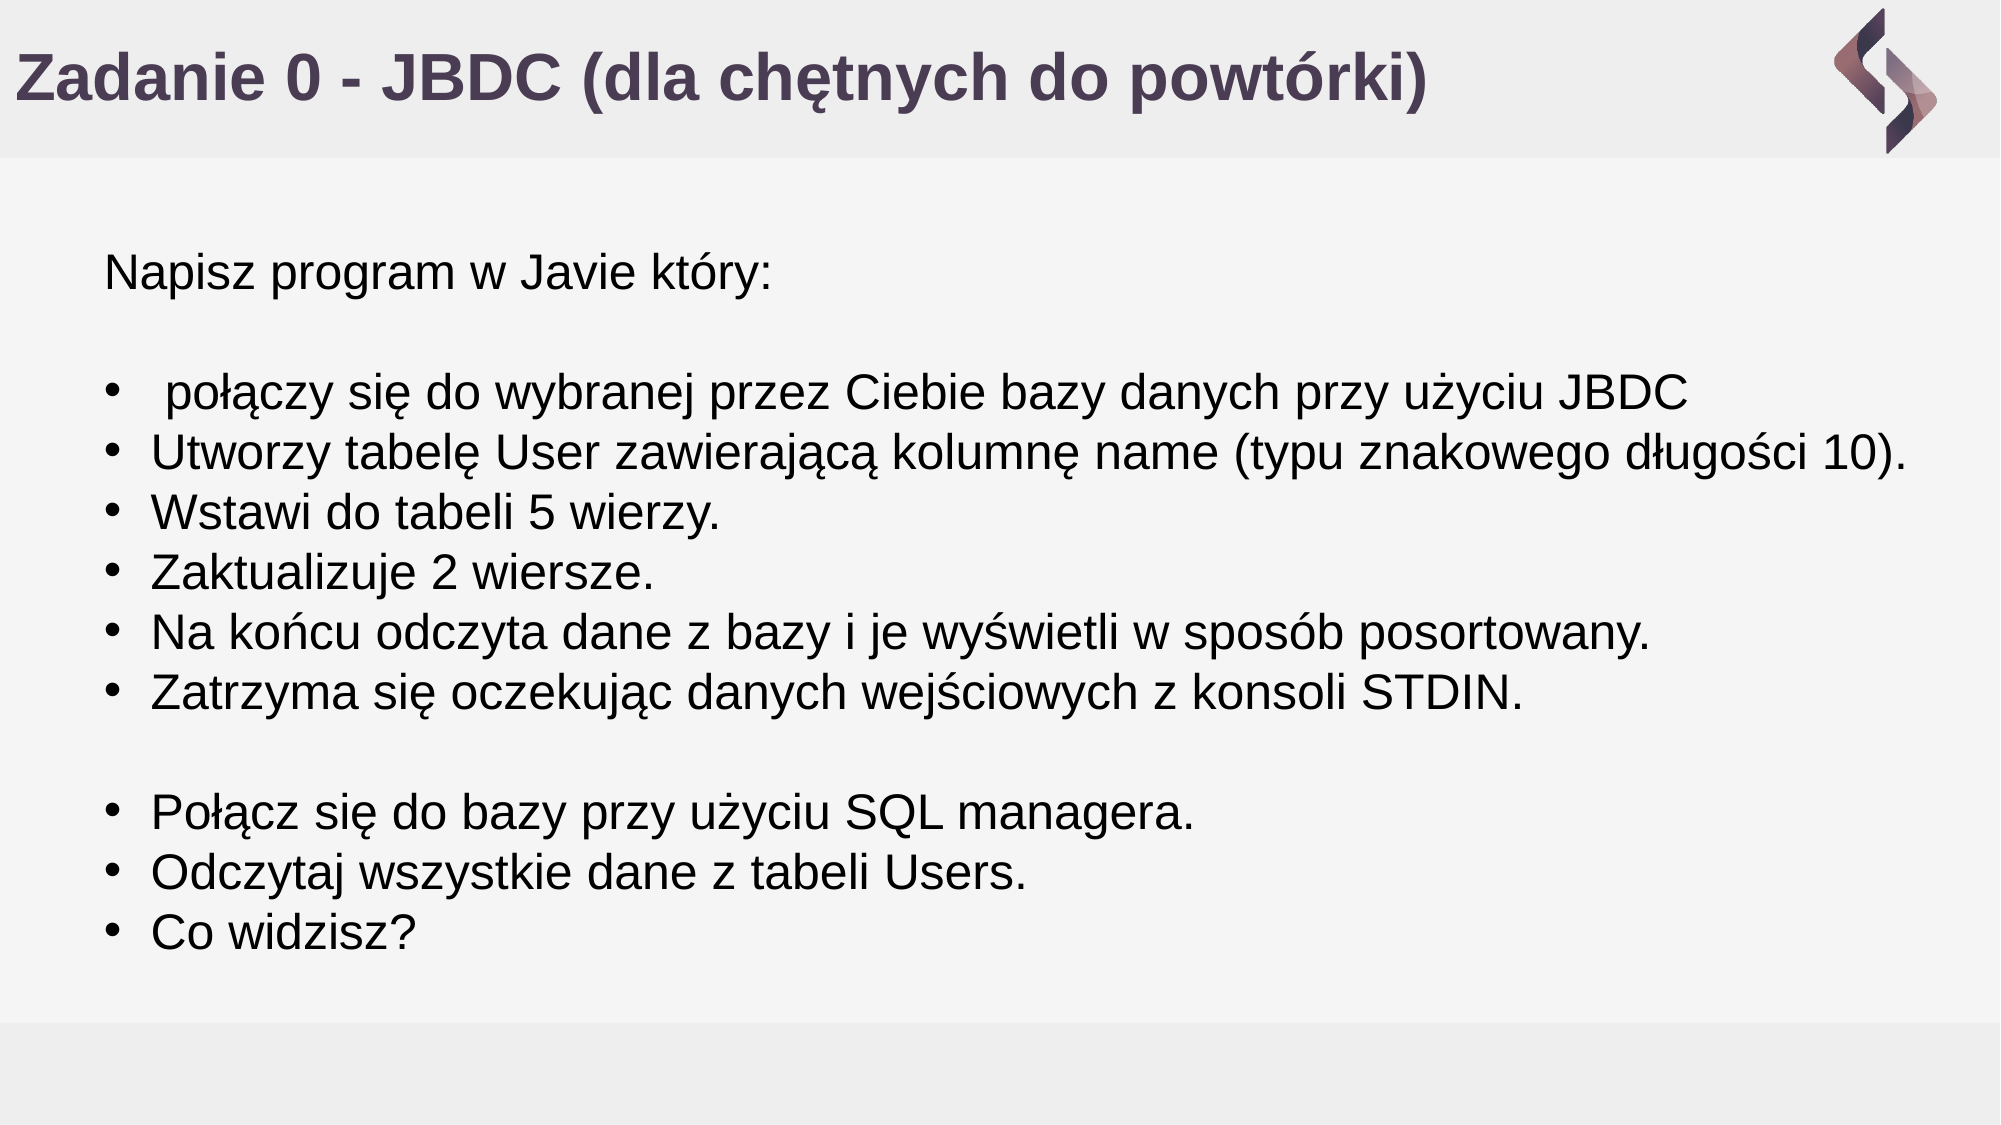

# Zadanie 0 - JBDC (dla chętnych do powtórki)
Napisz program w Javie który:

 połączy się do wybranej przez Ciebie bazy danych przy użyciu JBDC
Utworzy tabelę User zawierającą kolumnę name (typu znakowego długości 10).
Wstawi do tabeli 5 wierzy.
Zaktualizuje 2 wiersze.
Na końcu odczyta dane z bazy i je wyświetli w sposób posortowany.
Zatrzyma się oczekując danych wejściowych z konsoli STDIN.

Połącz się do bazy przy użyciu SQL managera.
Odczytaj wszystkie dane z tabeli Users.
Co widzisz?